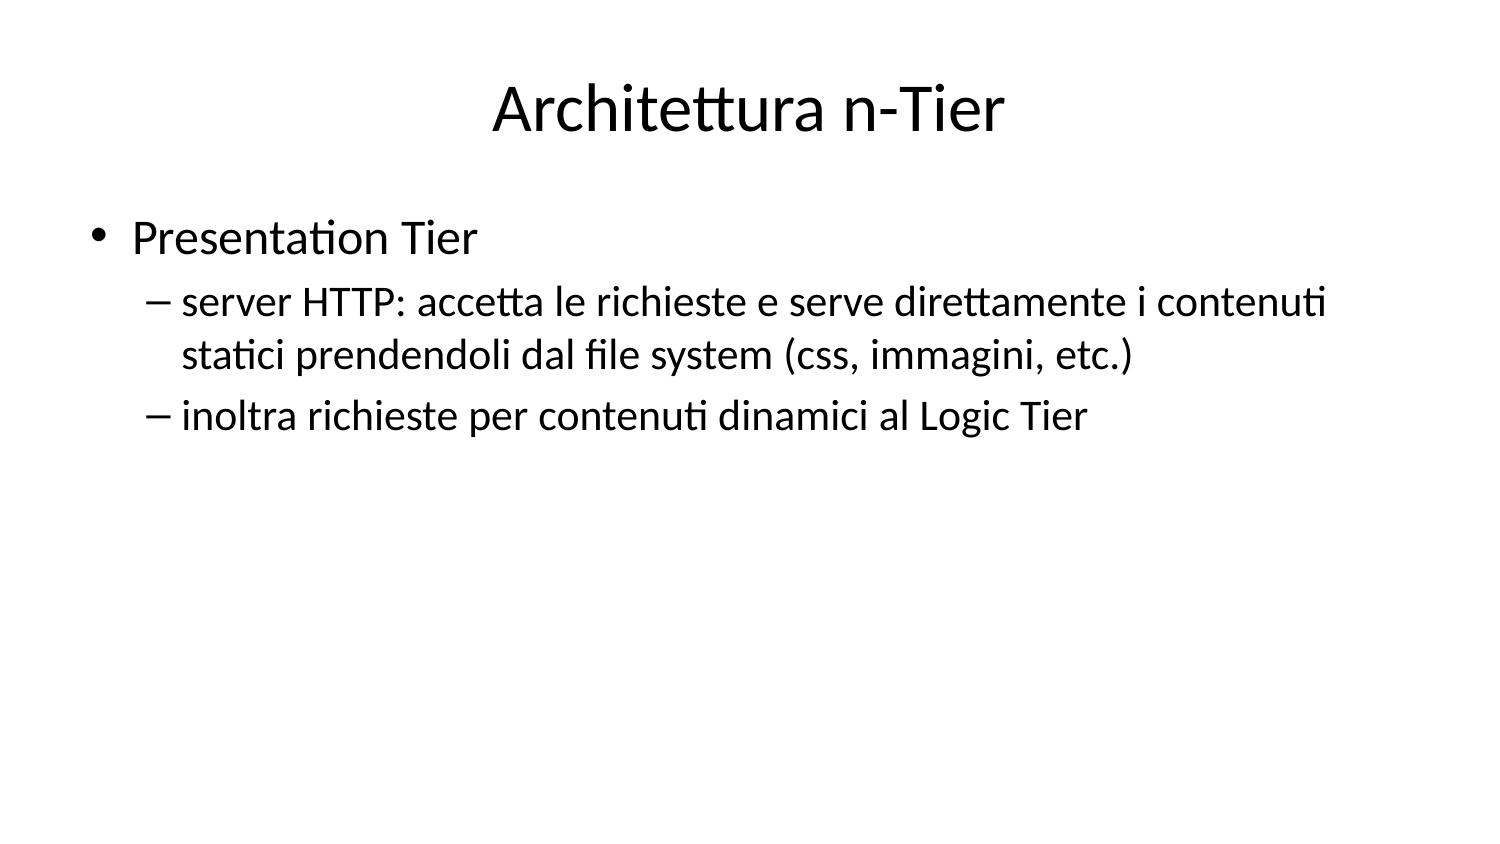

# Architettura n-Tier
Presentation Tier
server HTTP: accetta le richieste e serve direttamente i contenuti statici prendendoli dal file system (css, immagini, etc.)
inoltra richieste per contenuti dinamici al Logic Tier